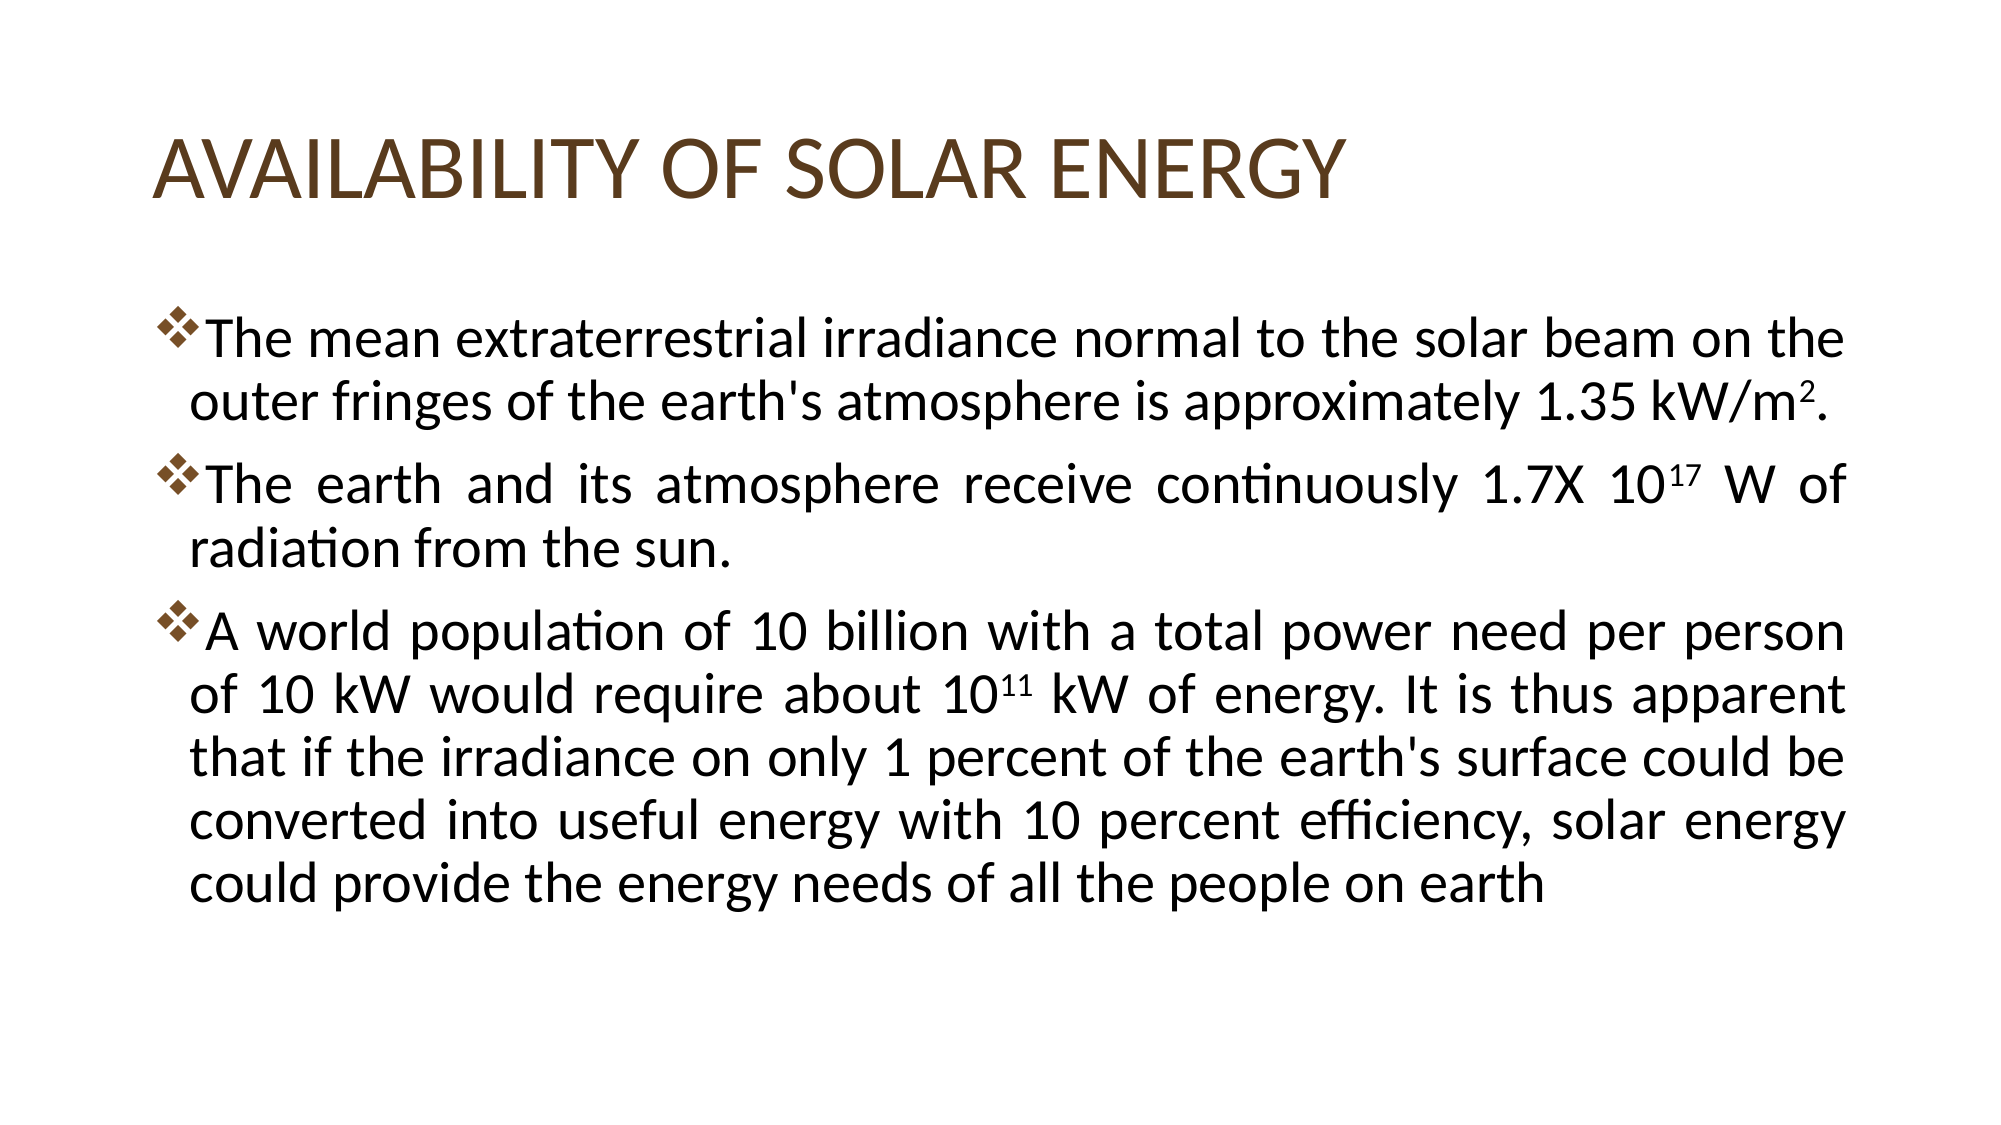

# AVAILABILITY OF SOLAR ENERGY
The mean extraterrestrial irradiance normal to the solar beam on the outer fringes of the earth's atmosphere is approximately 1.35 kW/m2.
The earth and its atmosphere receive continuously 1.7X 1017 W of radiation from the sun.
A world population of 10 billion with a total power need per person of 10 kW would require about 1011 kW of energy. It is thus apparent that if the irradiance on only 1 percent of the earth's surface could be converted into useful energy with 10 percent efficiency, solar energy could provide the energy needs of all the people on earth